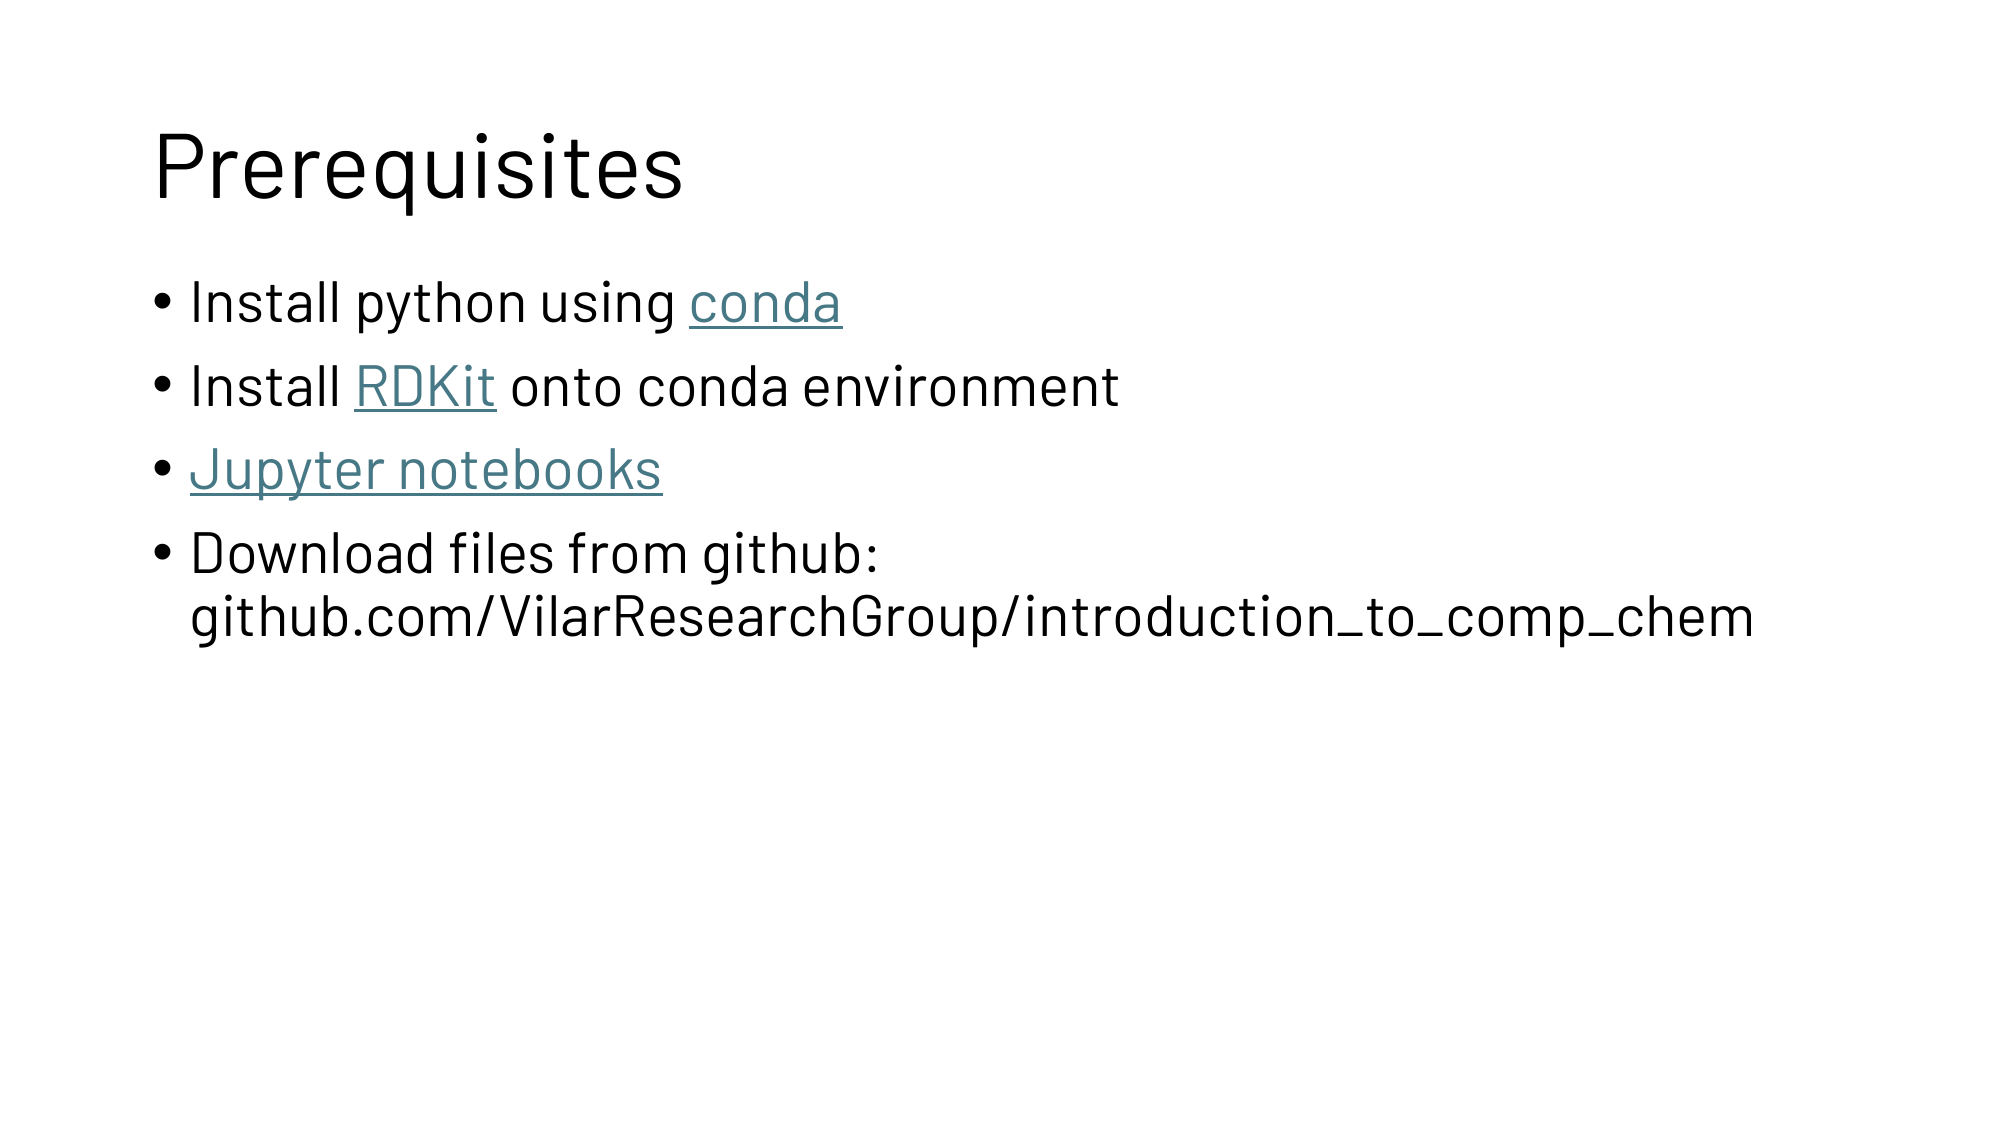

# Prerequisites
Install python using conda
Install RDKit onto conda environment
Jupyter notebooks
Download files from github: github.com/VilarResearchGroup/introduction_to_comp_chem